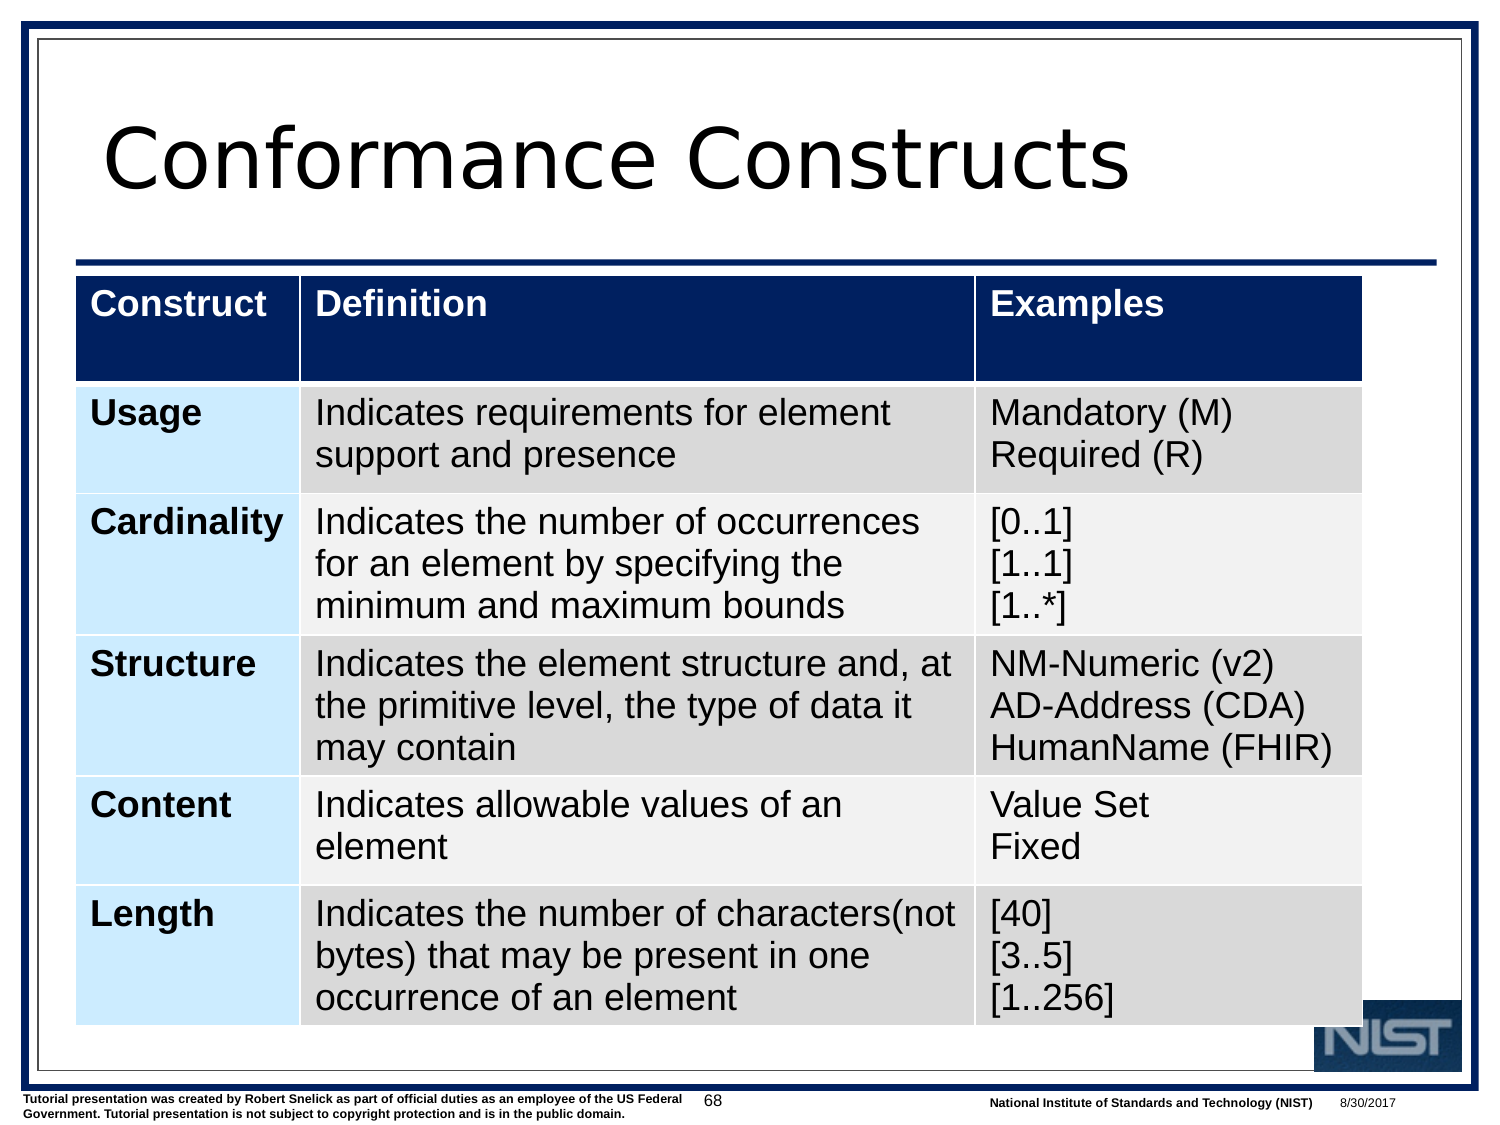

# Conformance Constructs
| Construct | Definition | Examples |
| --- | --- | --- |
| Usage | Indicates requirements for element support and presence | Mandatory (M) Required (R) |
| Cardinality | Indicates the number of occurrences for an element by specifying the minimum and maximum bounds | [0..1] [1..1] [1..\*] |
| Structure | Indicates the element structure and, at the primitive level, the type of data it may contain | NM-Numeric (v2) AD-Address (CDA) HumanName (FHIR) |
| Content | Indicates allowable values of an element | Value Set Fixed |
| Length | Indicates the number of characters(not bytes) that may be present in one occurrence of an element | [40] [3..5] [1..256] |
68
8/30/2017